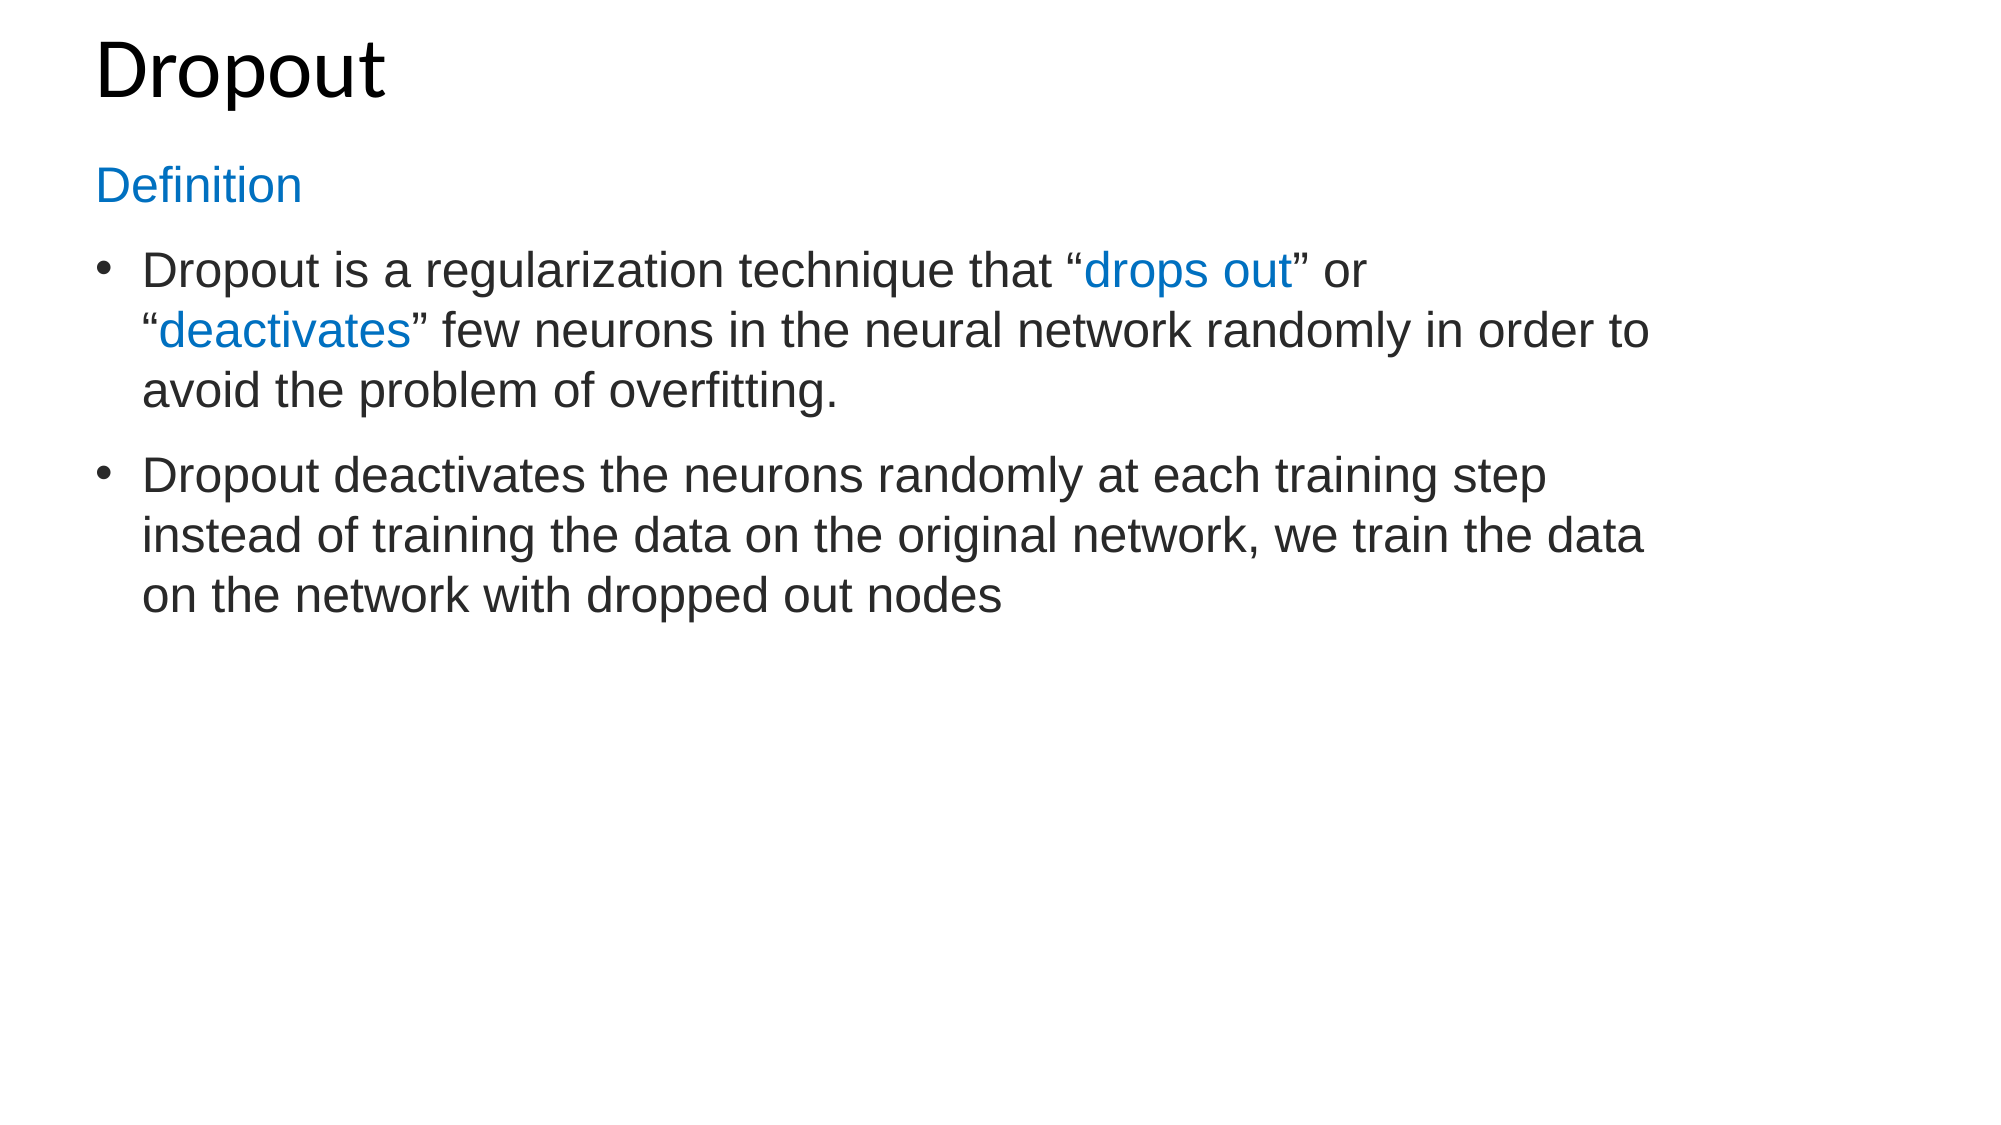

# Dropout
Definition
Dropout is a regularization technique that “drops out” or “deactivates” few neurons in the neural network randomly in order to avoid the problem of overfitting.
Dropout deactivates the neurons randomly at each training step instead of training the data on the original network, we train the data on the network with dropped out nodes